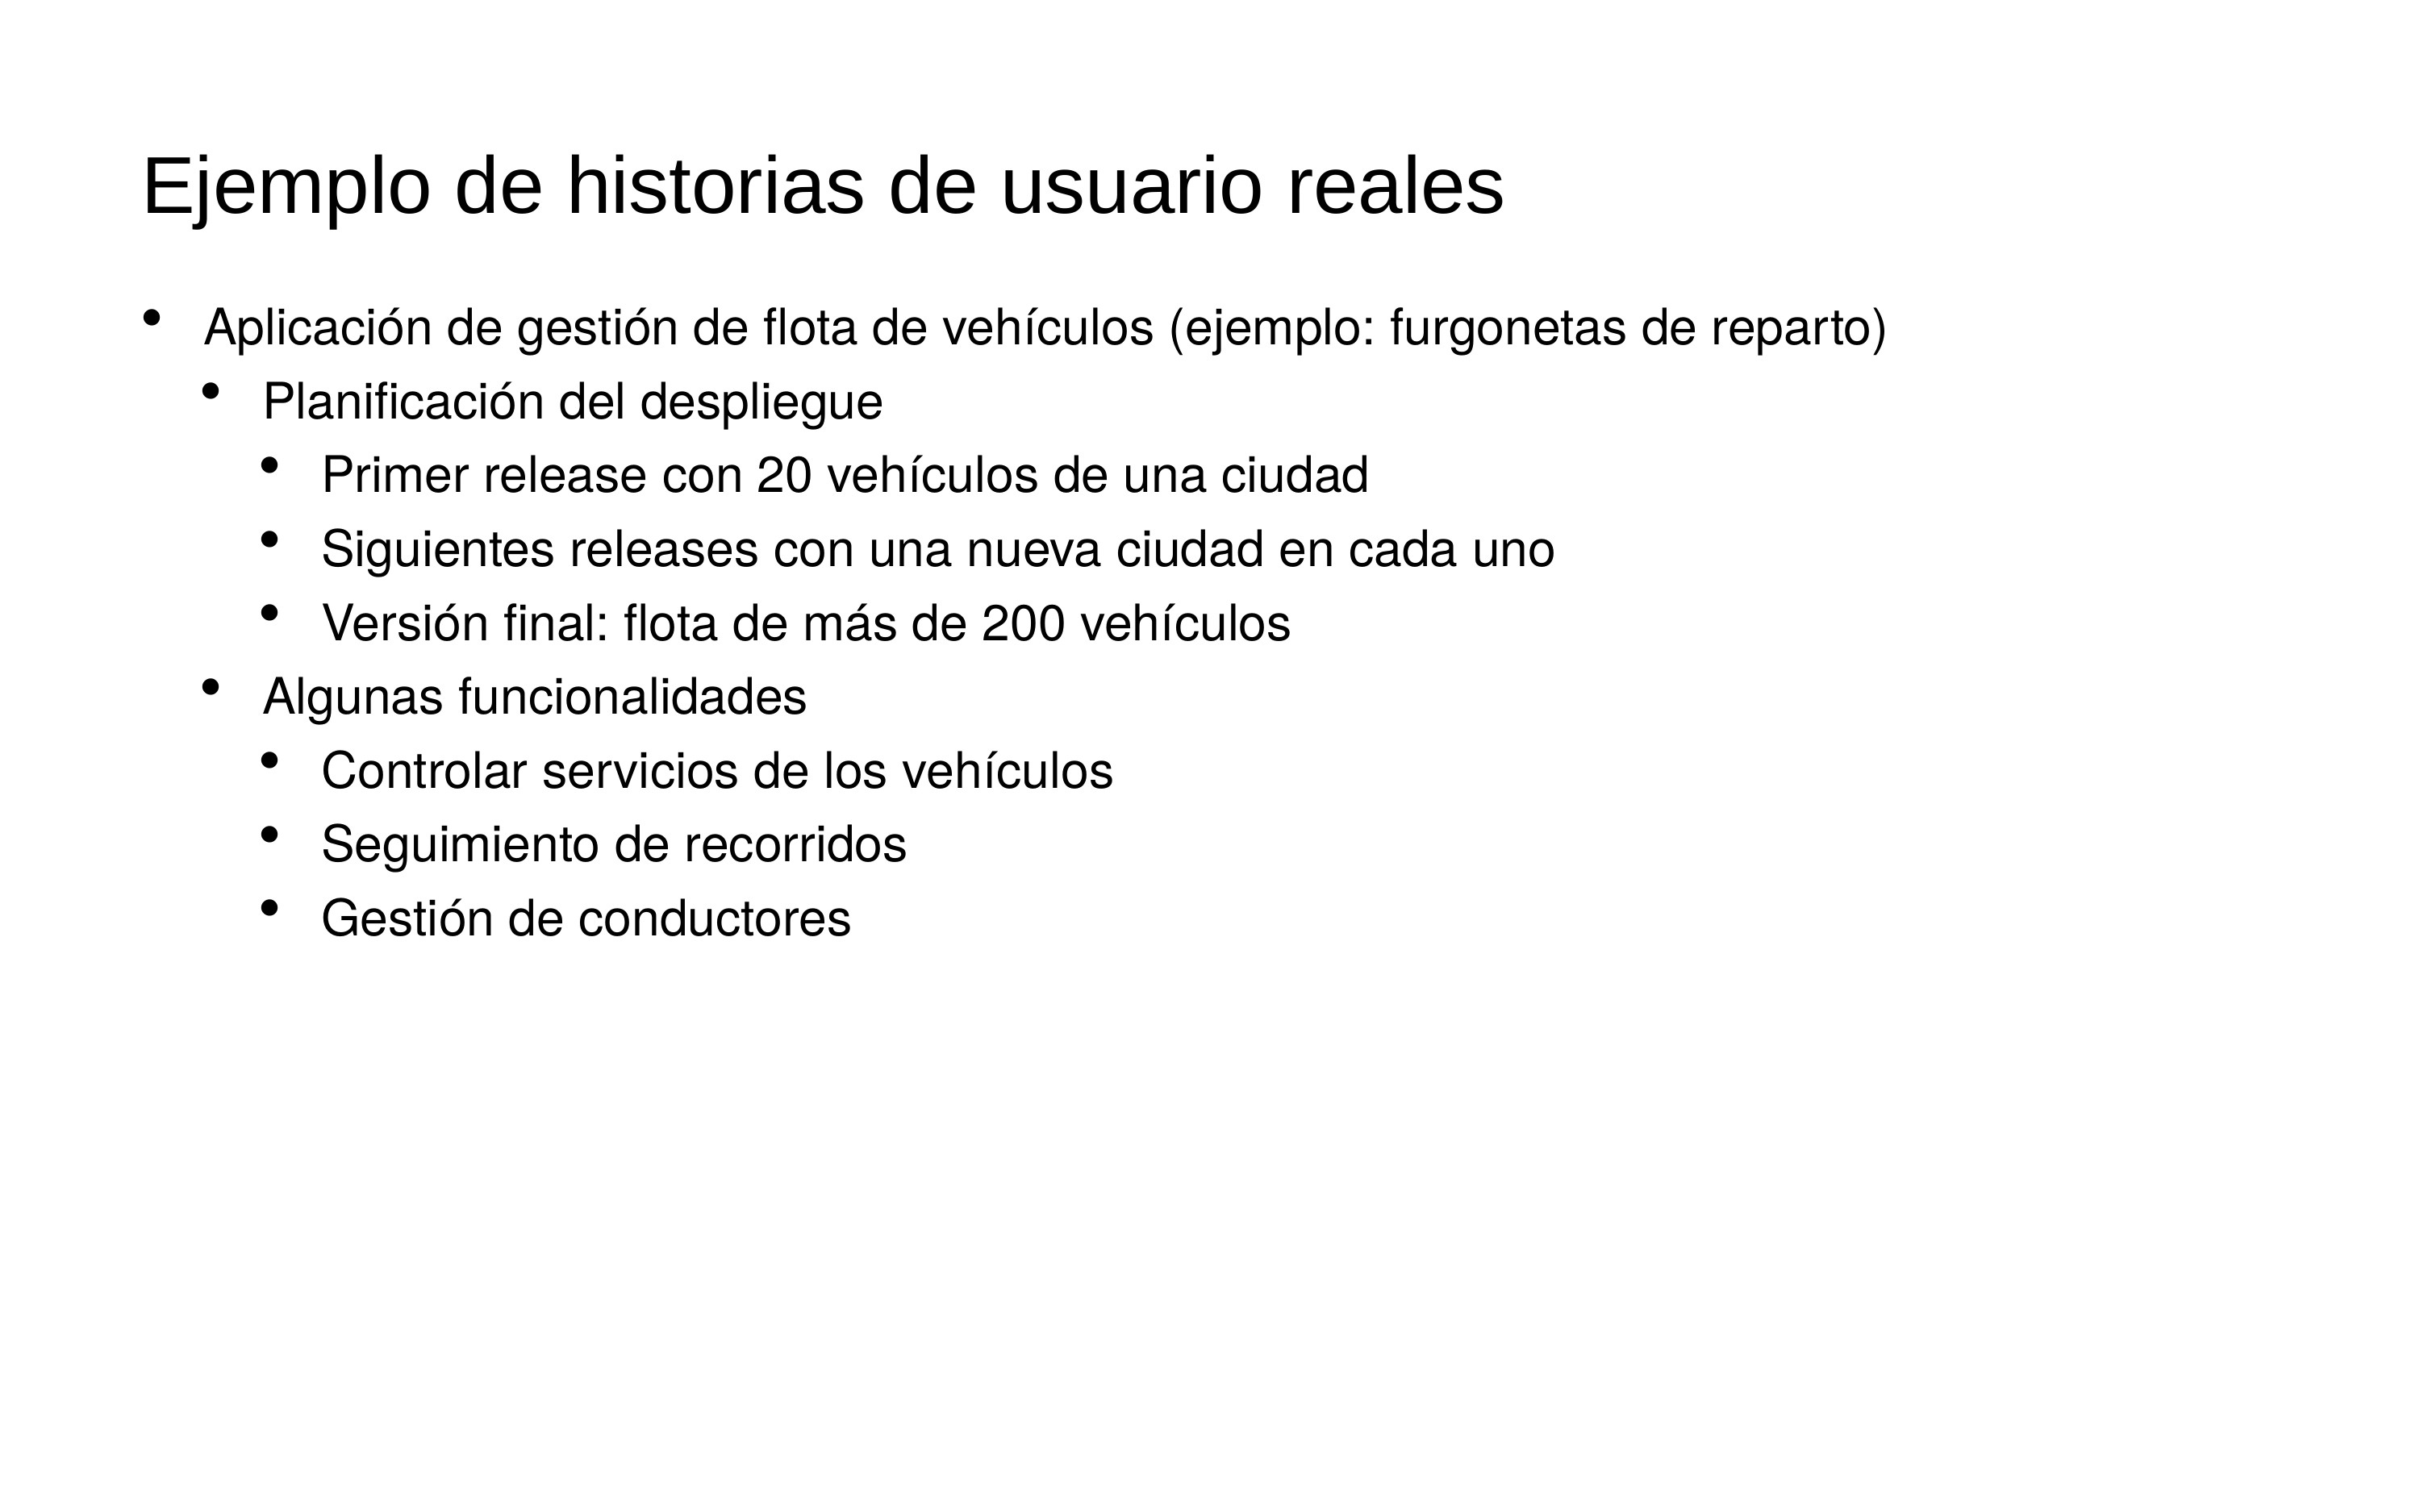

# Ejemplo de historias de usuario reales
Aplicación de gestión de flota de vehículos (ejemplo: furgonetas de reparto)
Planificación del despliegue
Primer release con 20 vehículos de una ciudad
Siguientes releases con una nueva ciudad en cada uno
Versión final: flota de más de 200 vehículos
Algunas funcionalidades
Controlar servicios de los vehículos
Seguimiento de recorridos
Gestión de conductores